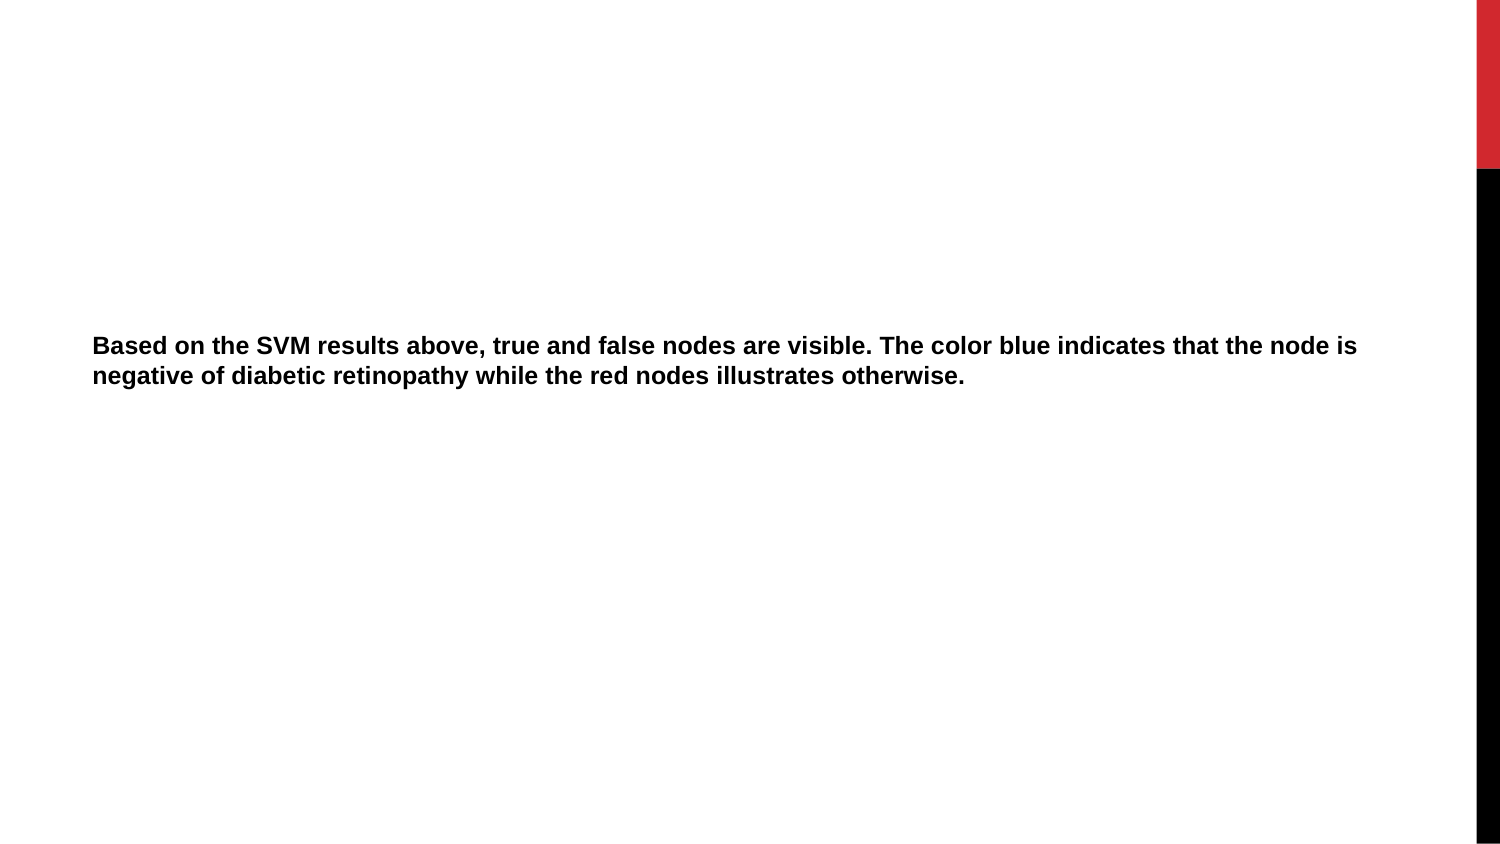

#
Based on the SVM results above, true and false nodes are visible. The color blue indicates that the node is negative of diabetic retinopathy while the red nodes illustrates otherwise.